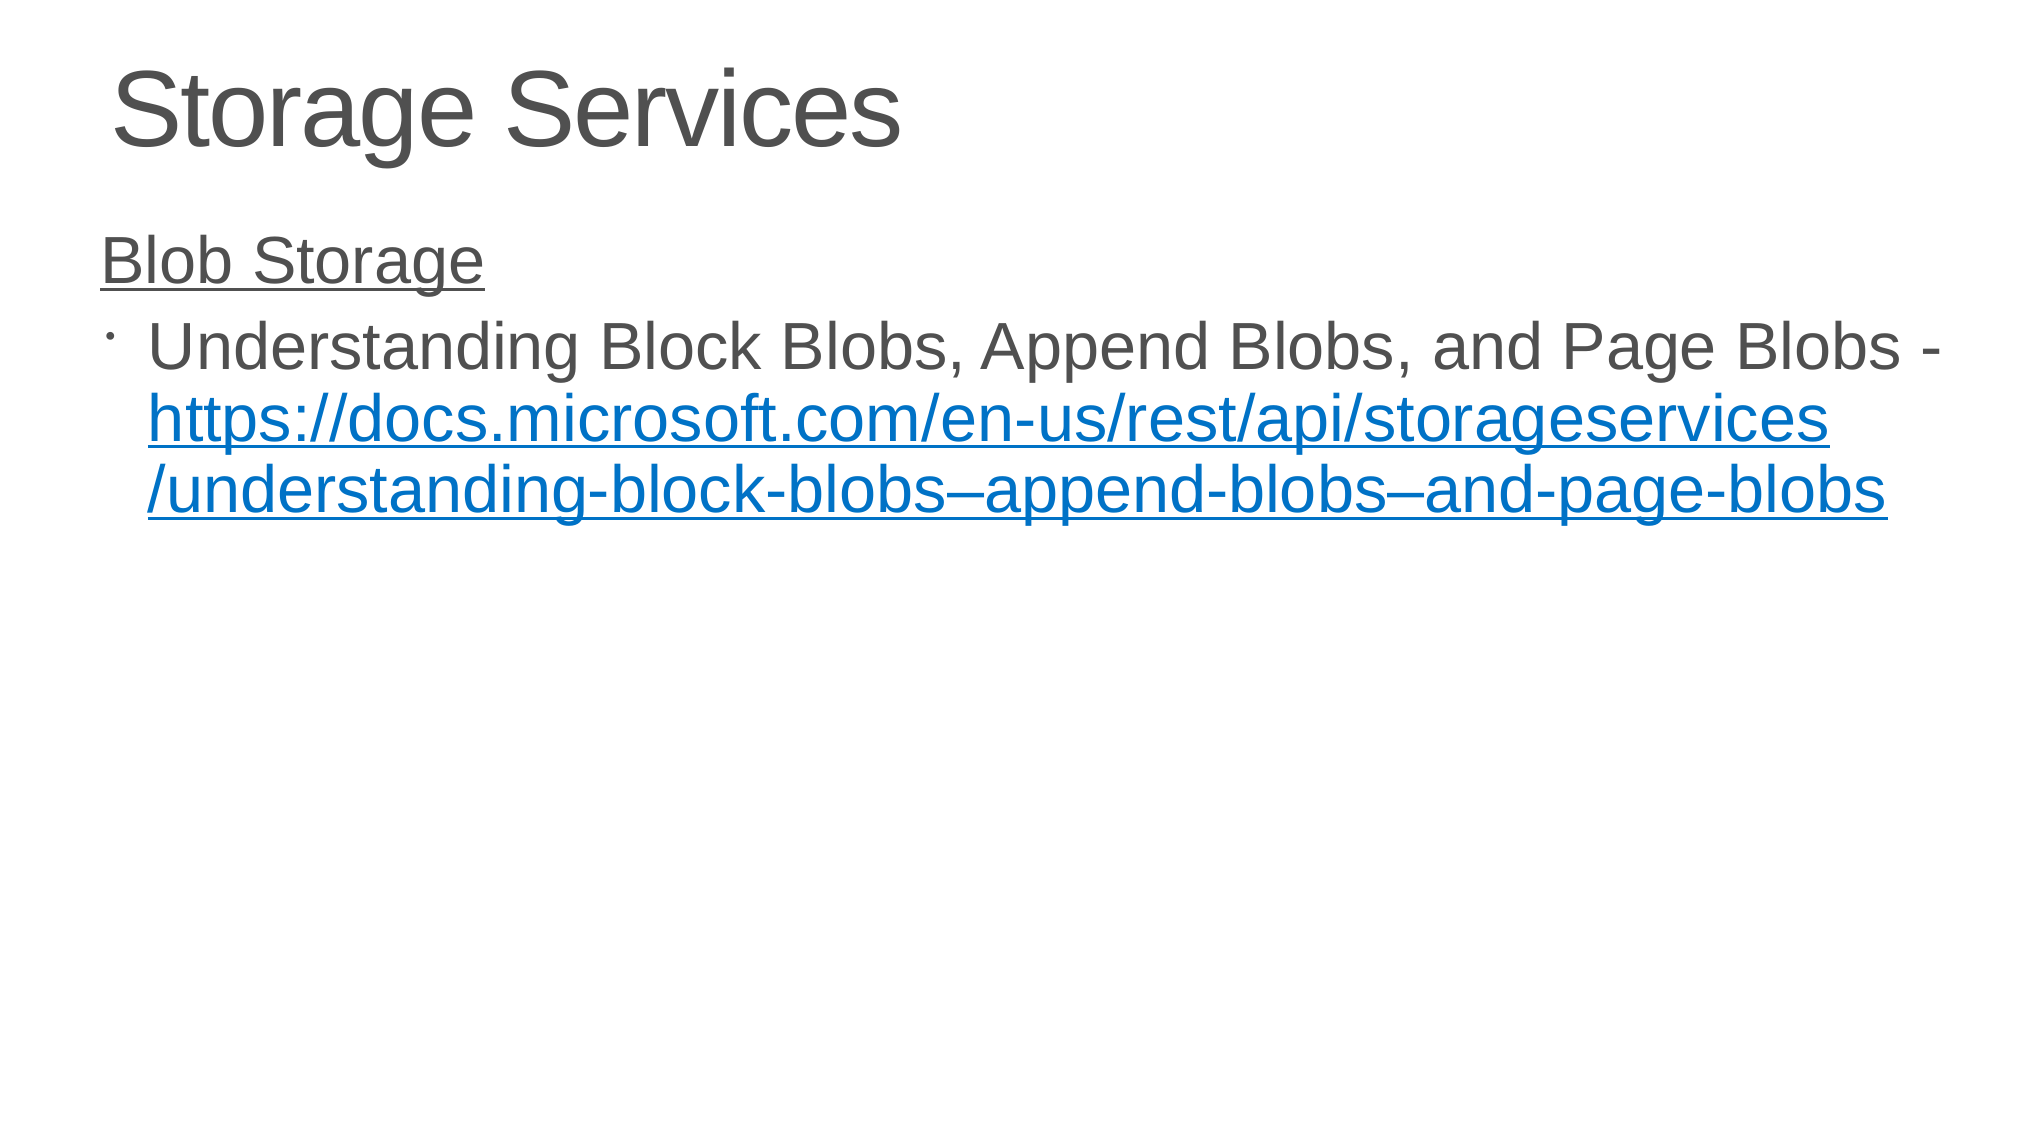

# Storage Services
Blob Storage
Understanding Block Blobs, Append Blobs, and Page Blobs - https://docs.microsoft.com/en-us/rest/api/storageservices/understanding-block-blobs–append-blobs–and-page-blobs